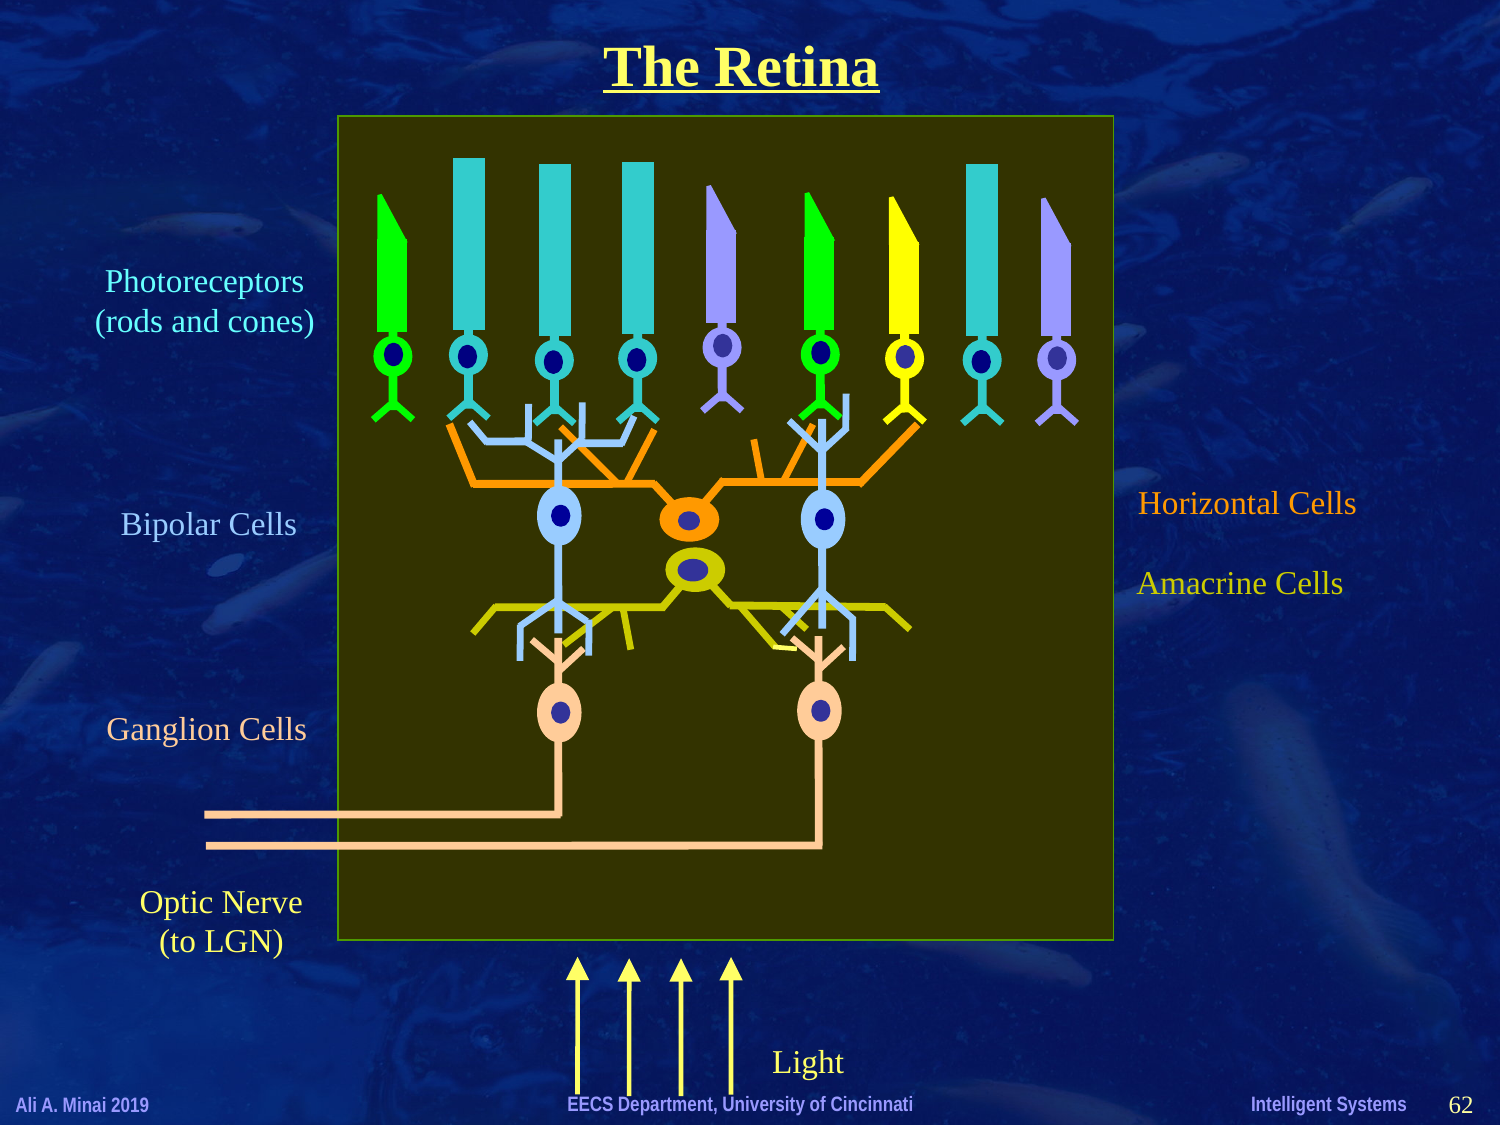

The Retina

Photoreceptors
(rods and cones)

Horizontal Cells

Bipolar Cells

Amacrine Cells

Ganglion Cells

Optic Nerve
(to LGN)

Light